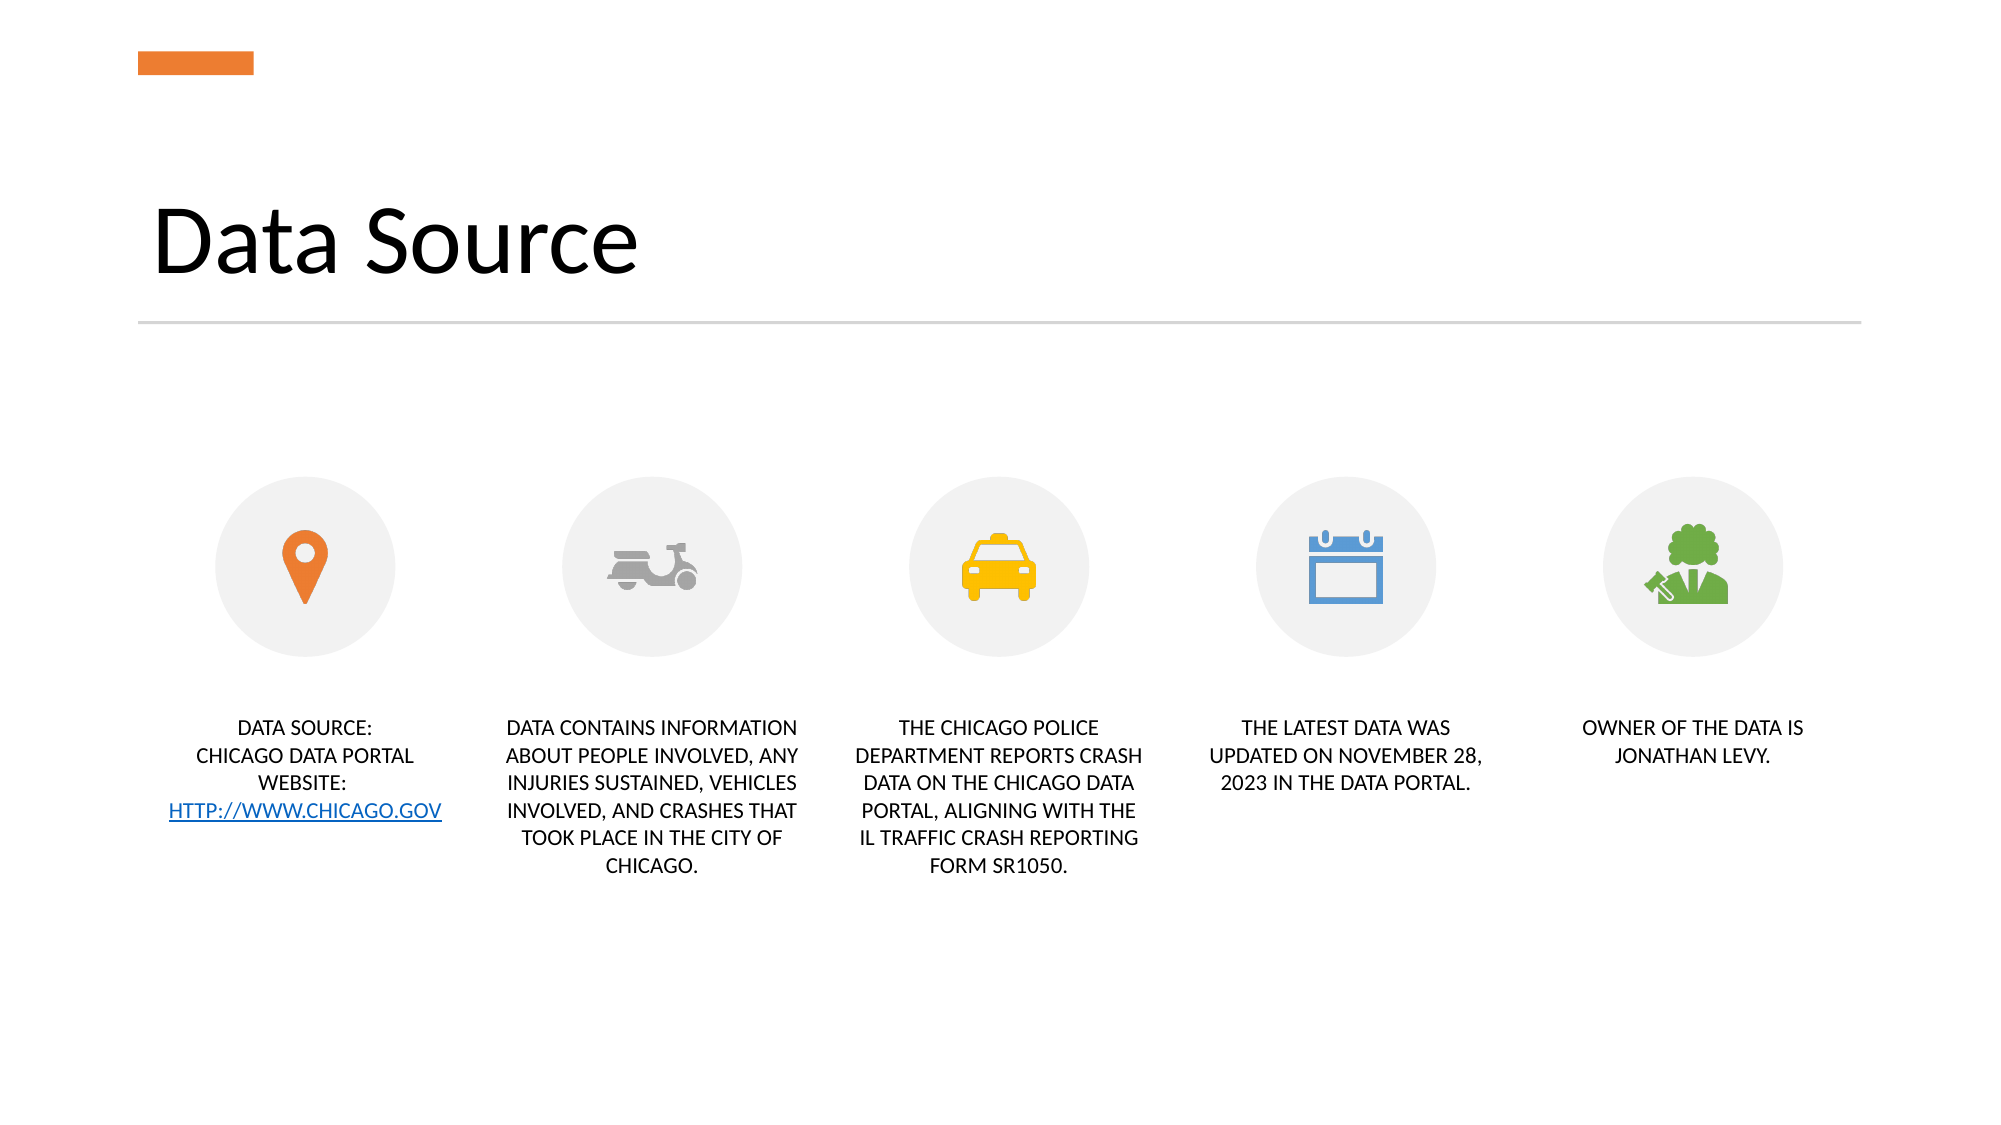

# Data Source

Data Source:
Chicago Data Portal website: http://www.chicago.gov
Data contains information about people involved, any injuries sustained, vehicles involved, and crashes that took place in the city of Chicago.
The Chicago Police Department reports crash data on the Chicago Data Portal, aligning with the IL Traffic Crash Reporting form SR1050.
The latest data was updated on November 28, 2023 in the data portal.
Owner of the data is Jonathan Levy.